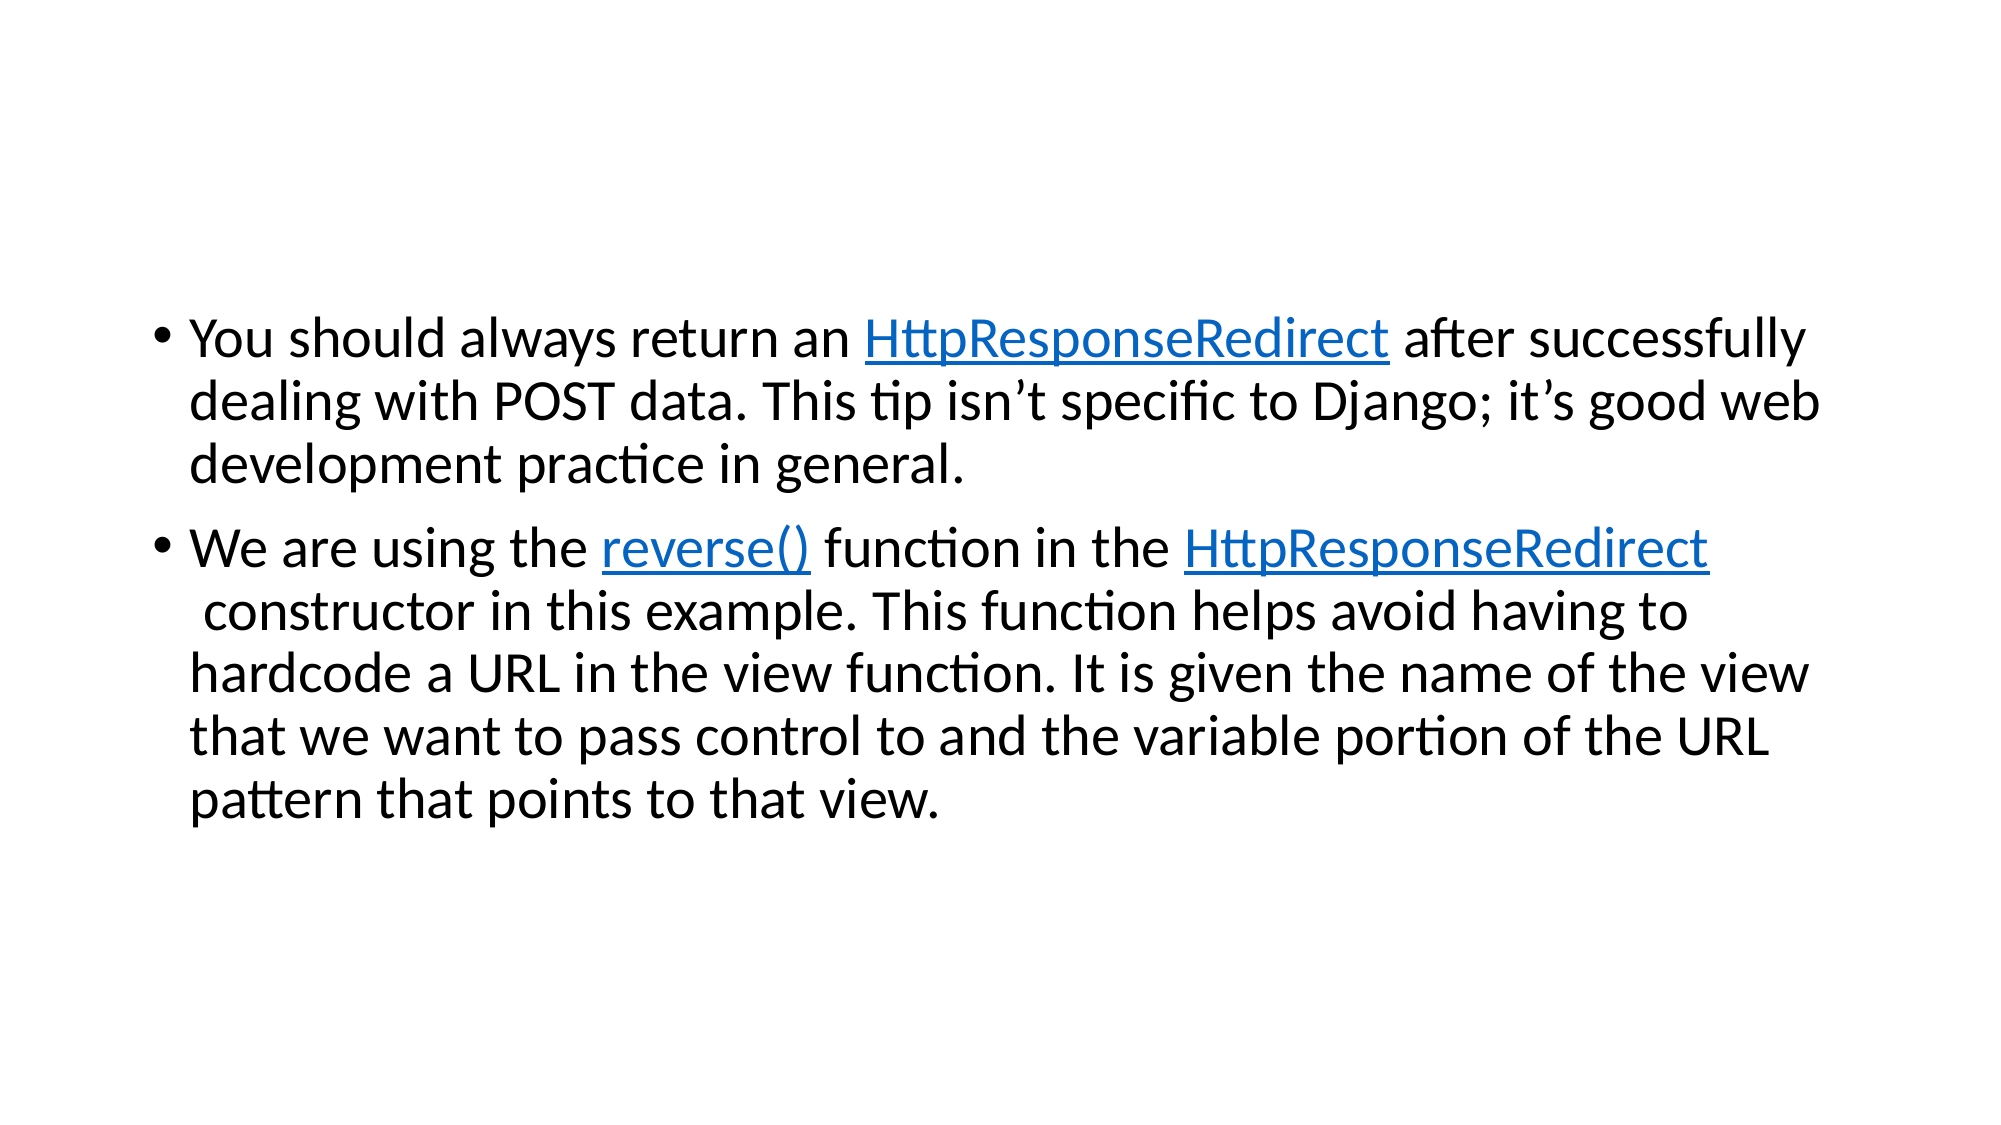

#
You should always return an HttpResponseRedirect after successfully dealing with POST data. This tip isn’t specific to Django; it’s good web development practice in general.
We are using the reverse() function in the HttpResponseRedirect constructor in this example. This function helps avoid having to hardcode a URL in the view function. It is given the name of the view that we want to pass control to and the variable portion of the URL pattern that points to that view.